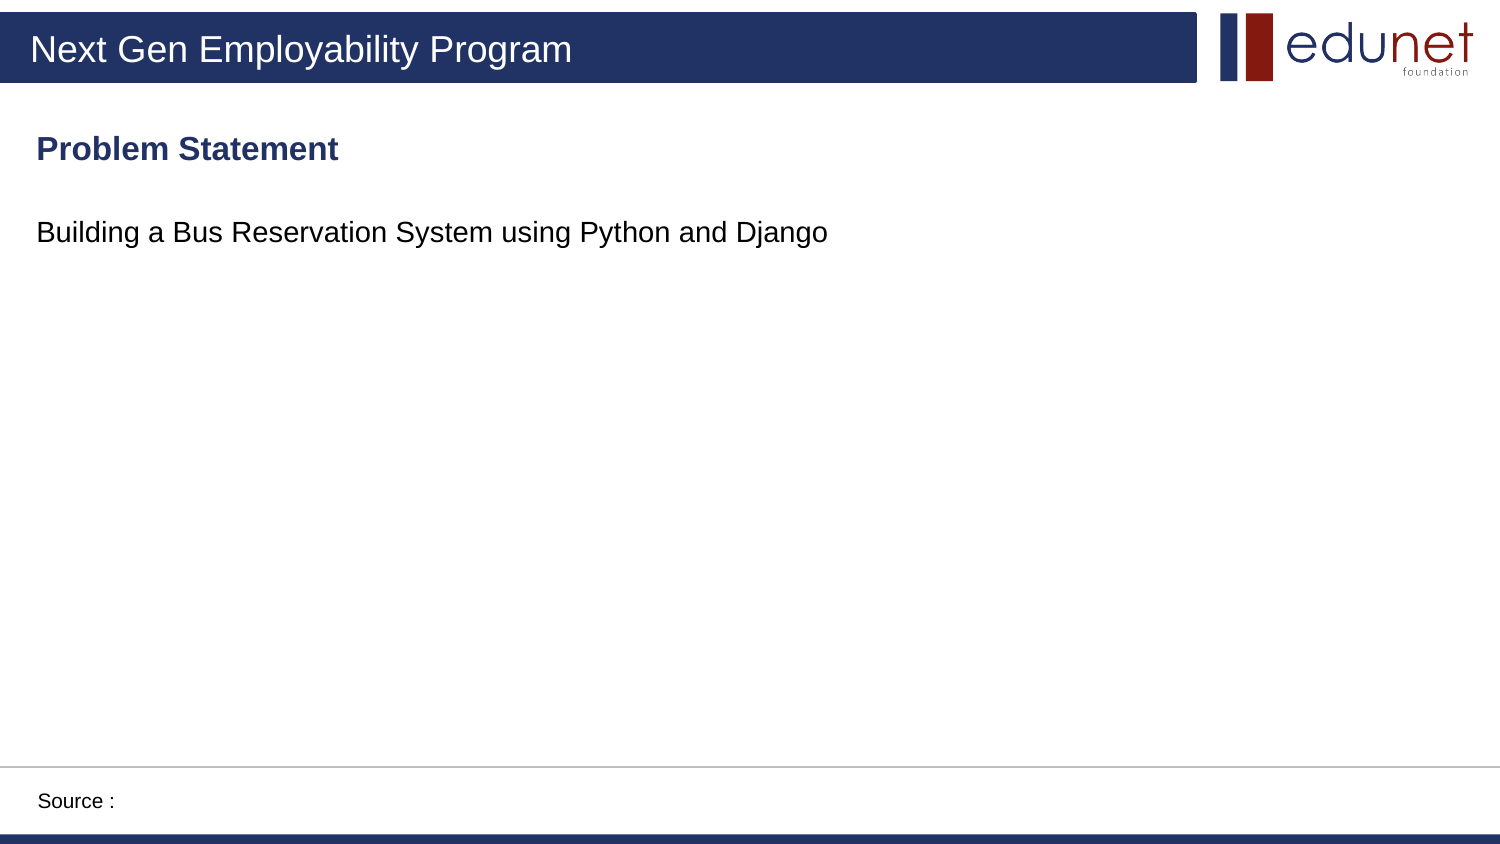

Problem Statement
Building a Bus Reservation System using Python and Django
Source :